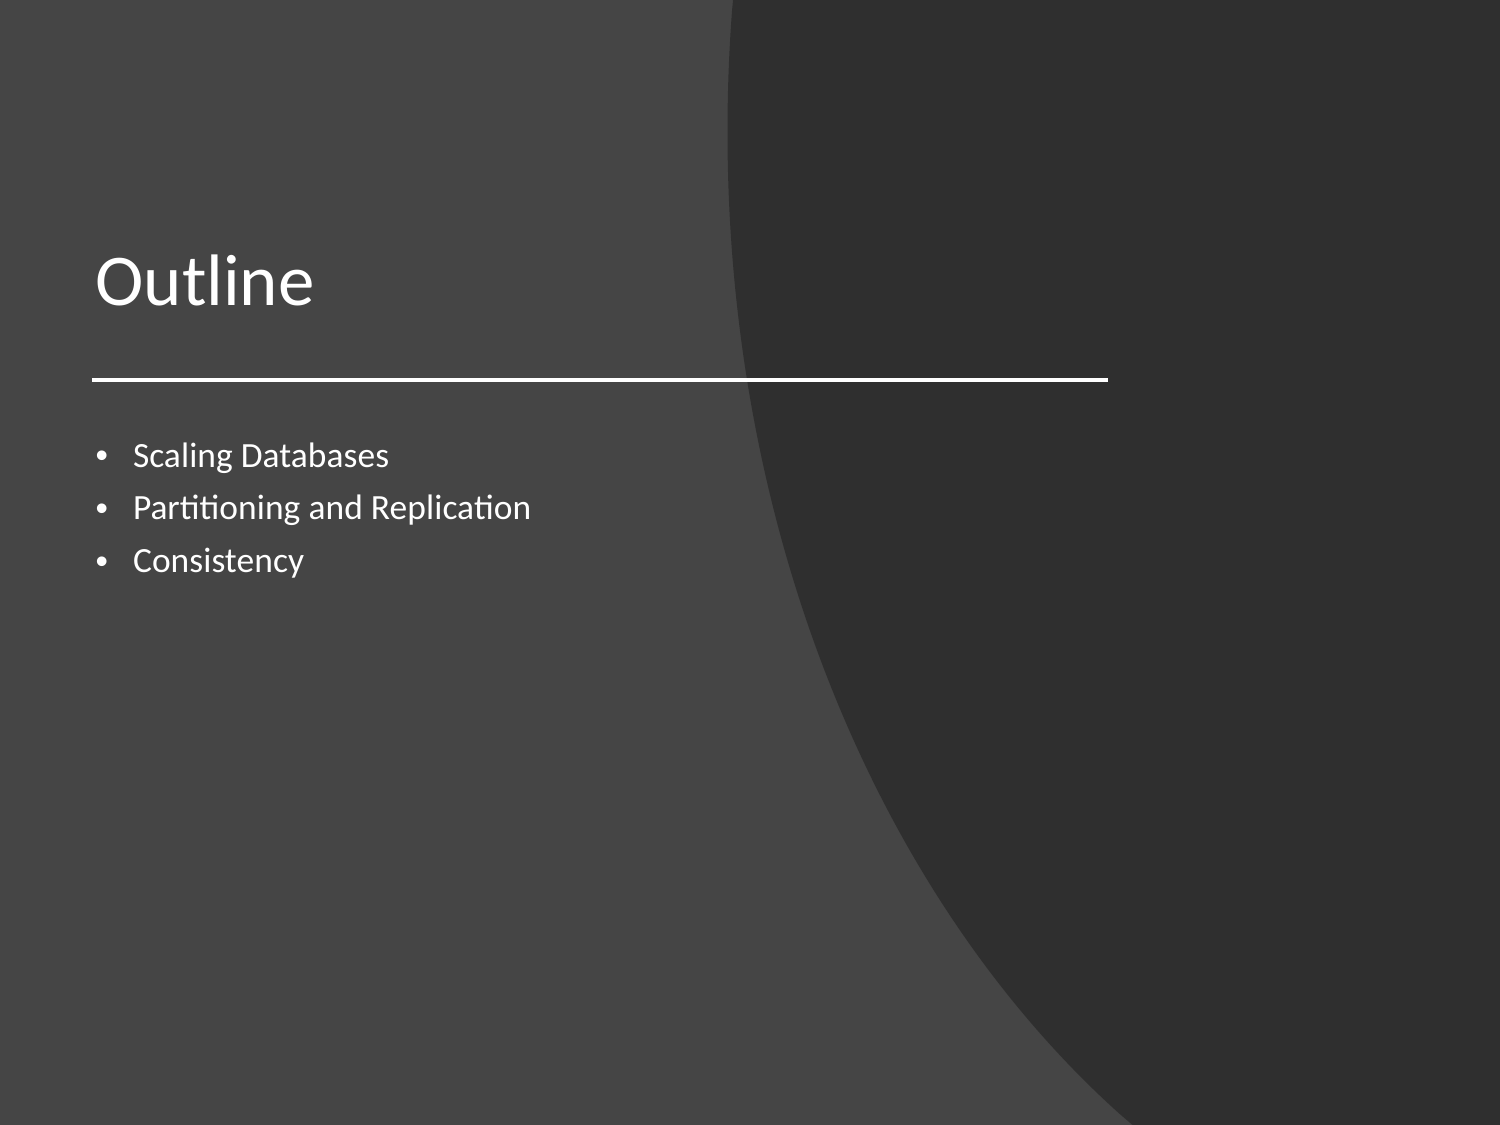

Outline
Scaling Databases
Partitioning and Replication
Consistency